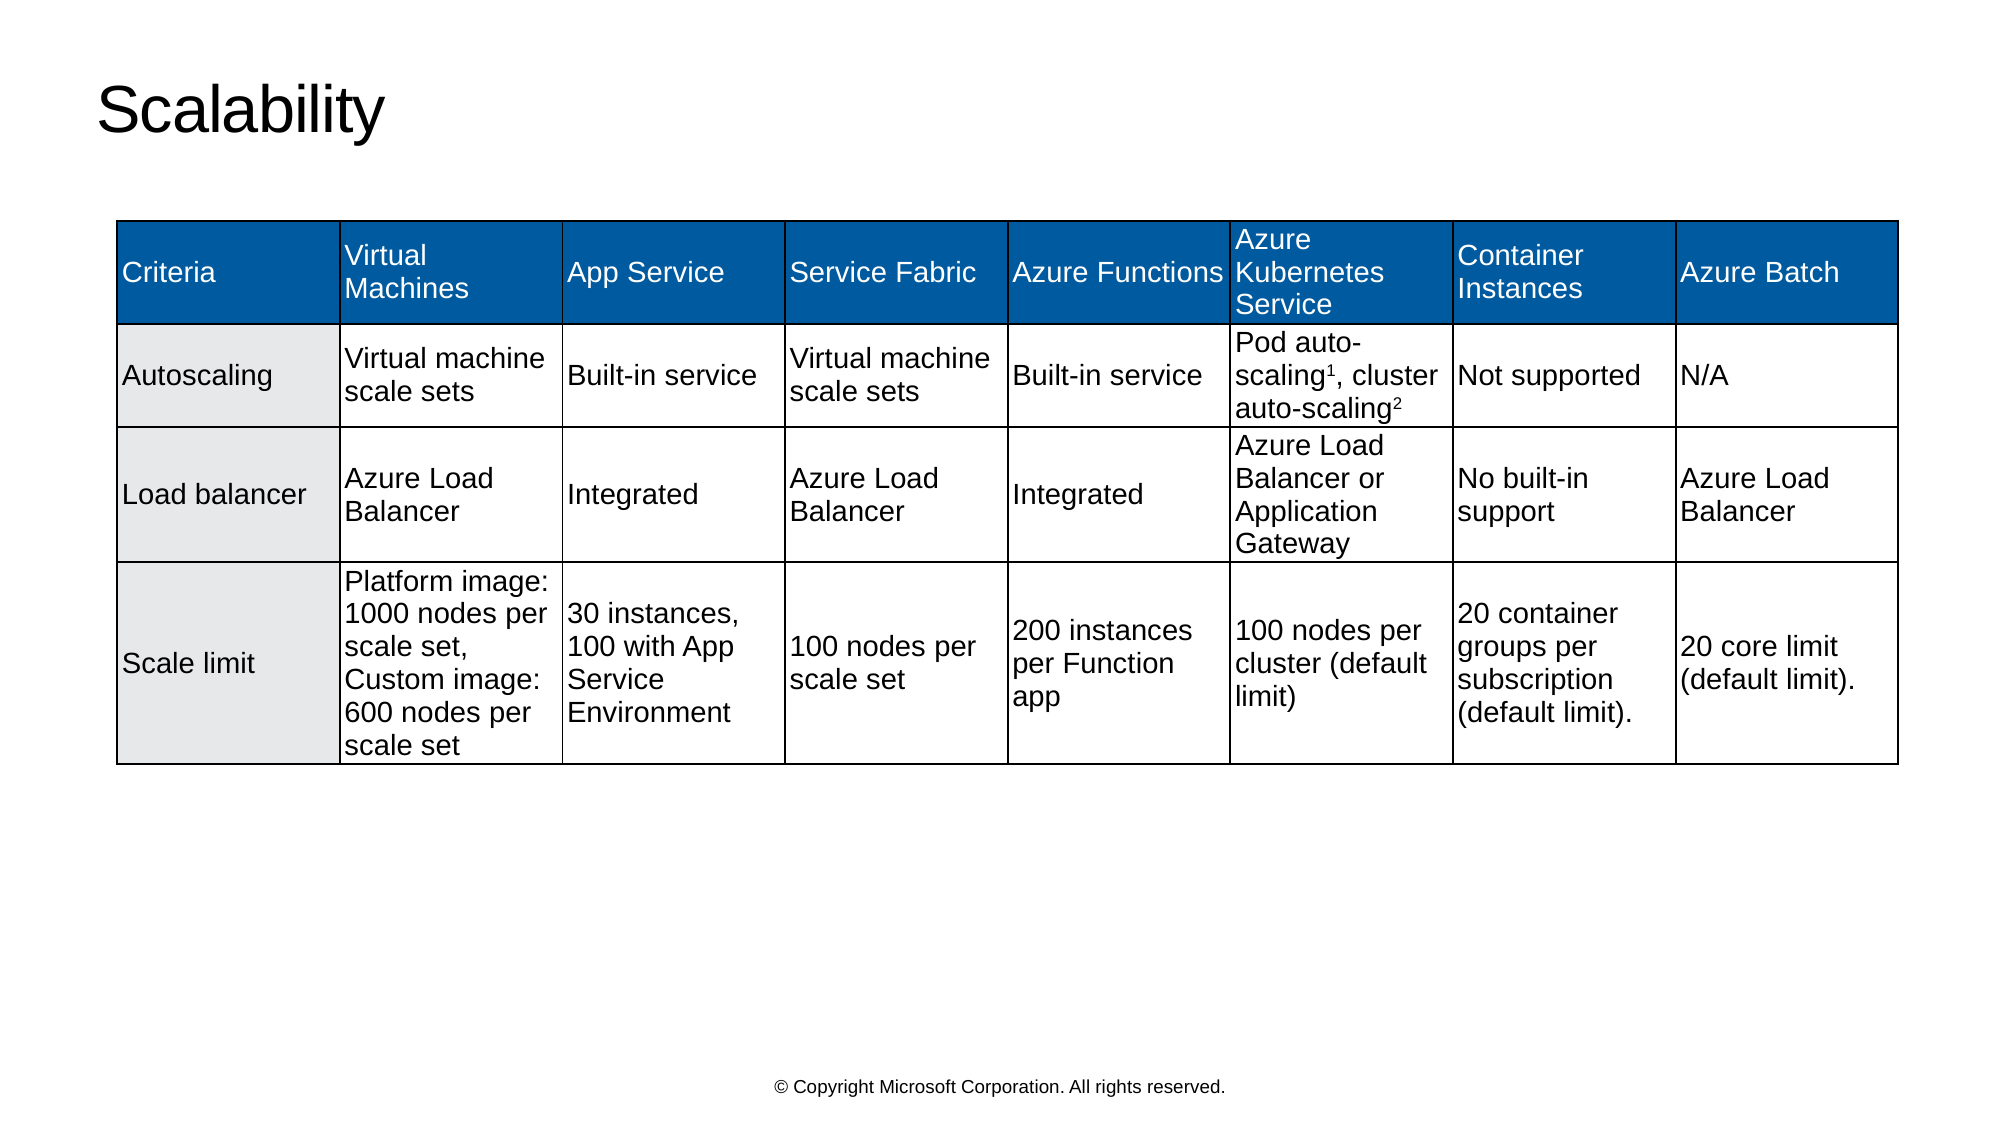

# Scalability
| Criteria | Virtual Machines | App Service | Service Fabric | Azure Functions | Azure Kubernetes Service | Container Instances | Azure Batch |
| --- | --- | --- | --- | --- | --- | --- | --- |
| Autoscaling | Virtual machine scale sets | Built-in service | Virtual machine scale sets | Built-in service | Pod auto-scaling1, cluster auto-scaling2 | Not supported | N/A |
| Load balancer | Azure Load Balancer | Integrated | Azure Load Balancer | Integrated | Azure Load Balancer or Application Gateway | No built-in support | Azure Load Balancer |
| Scale limit | Platform image: 1000 nodes per scale set, Custom image: 600 nodes per scale set | 30 instances, 100 with App Service Environment | 100 nodes per scale set | 200 instances per Function app | 100 nodes per cluster (default limit) | 20 container groups per subscription (default limit). | 20 core limit (default limit). |